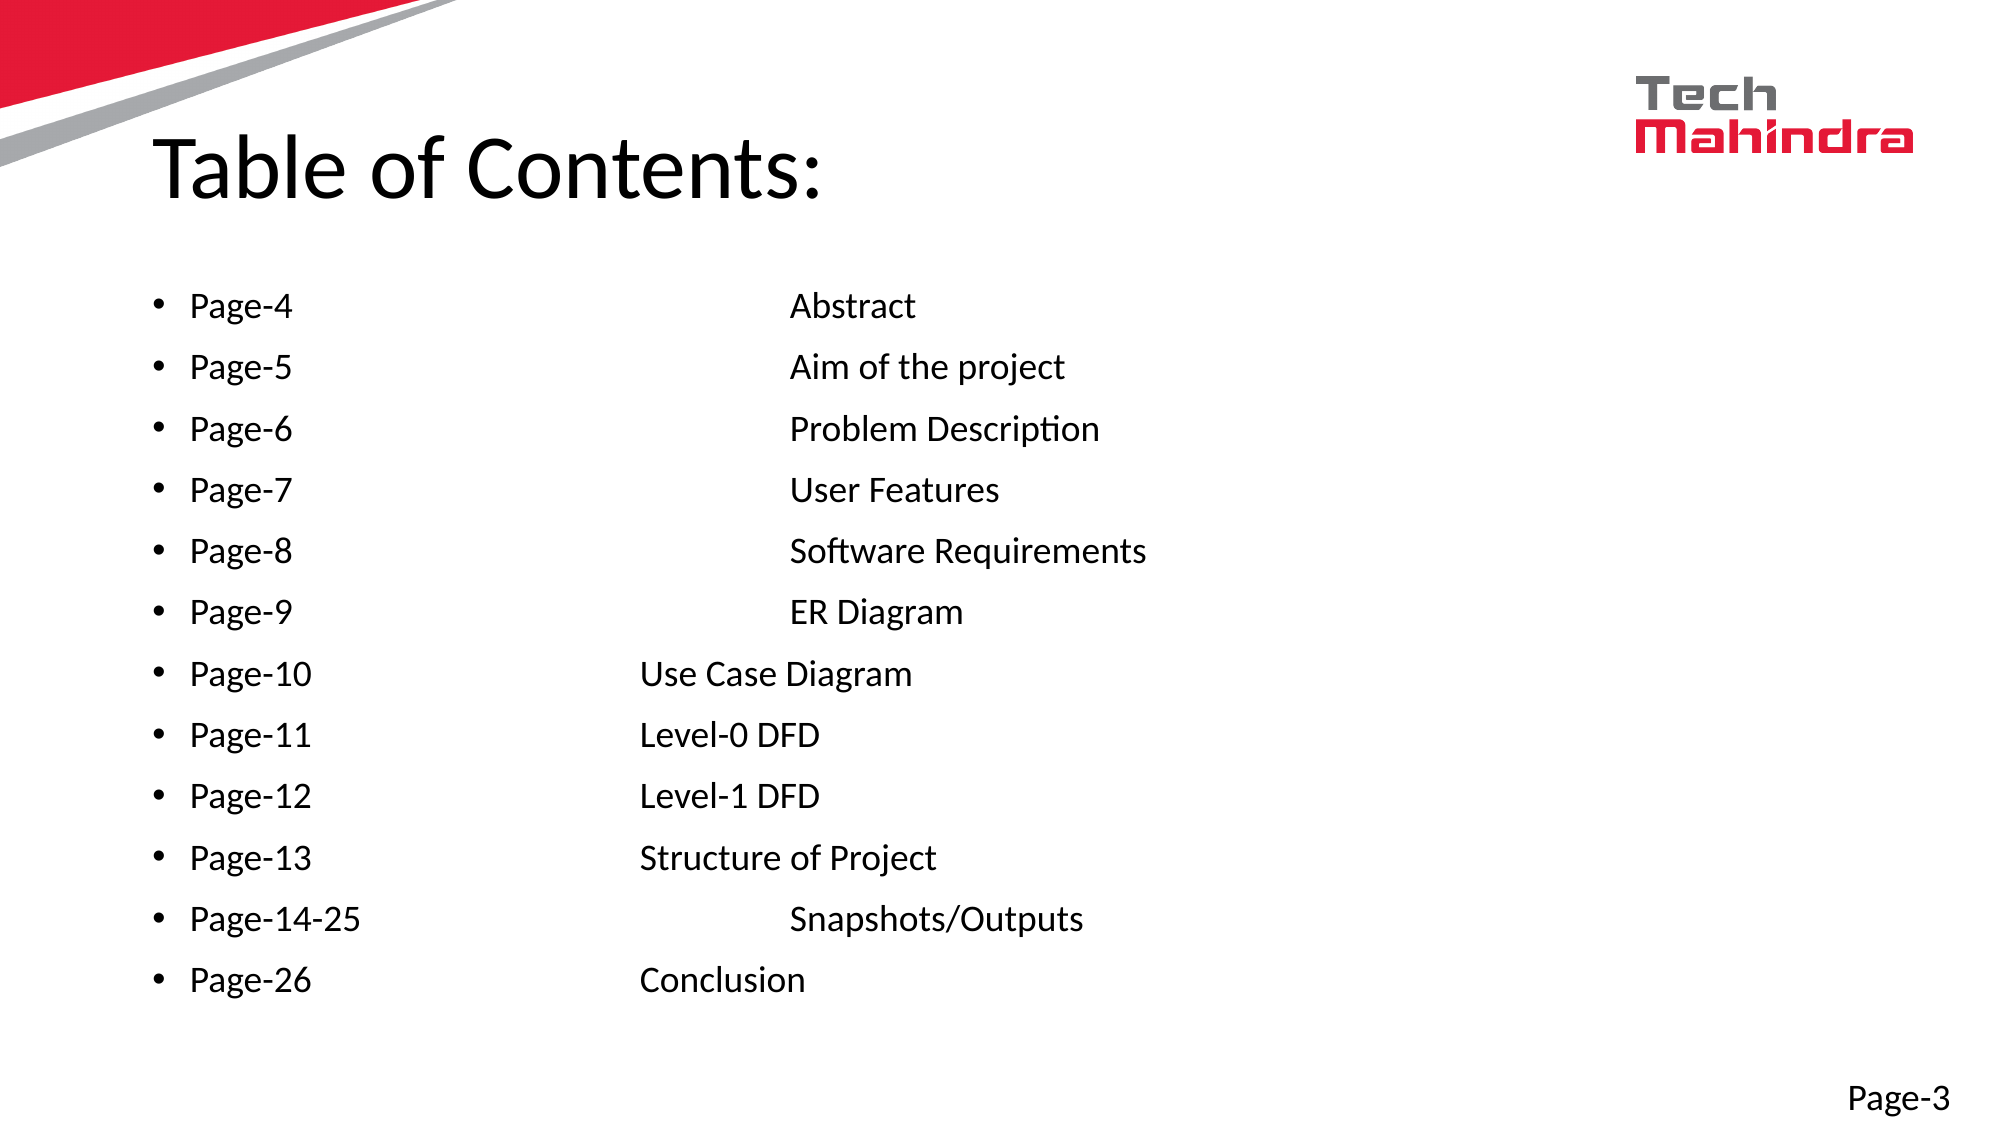

# Table of Contents:

Page-4      			Abstract
Page-5				Aim of the project
Page-6				Problem Description
Page-7				User Features
Page-8				Software Requirements
Page-9				ER Diagram
Page-10			Use Case Diagram
Page-11			Level-0 DFD
Page-12			Level-1 DFD
Page-13			Structure of Project
Page-14-25			Snapshots/Outputs
Page-26			Conclusion

Page-3